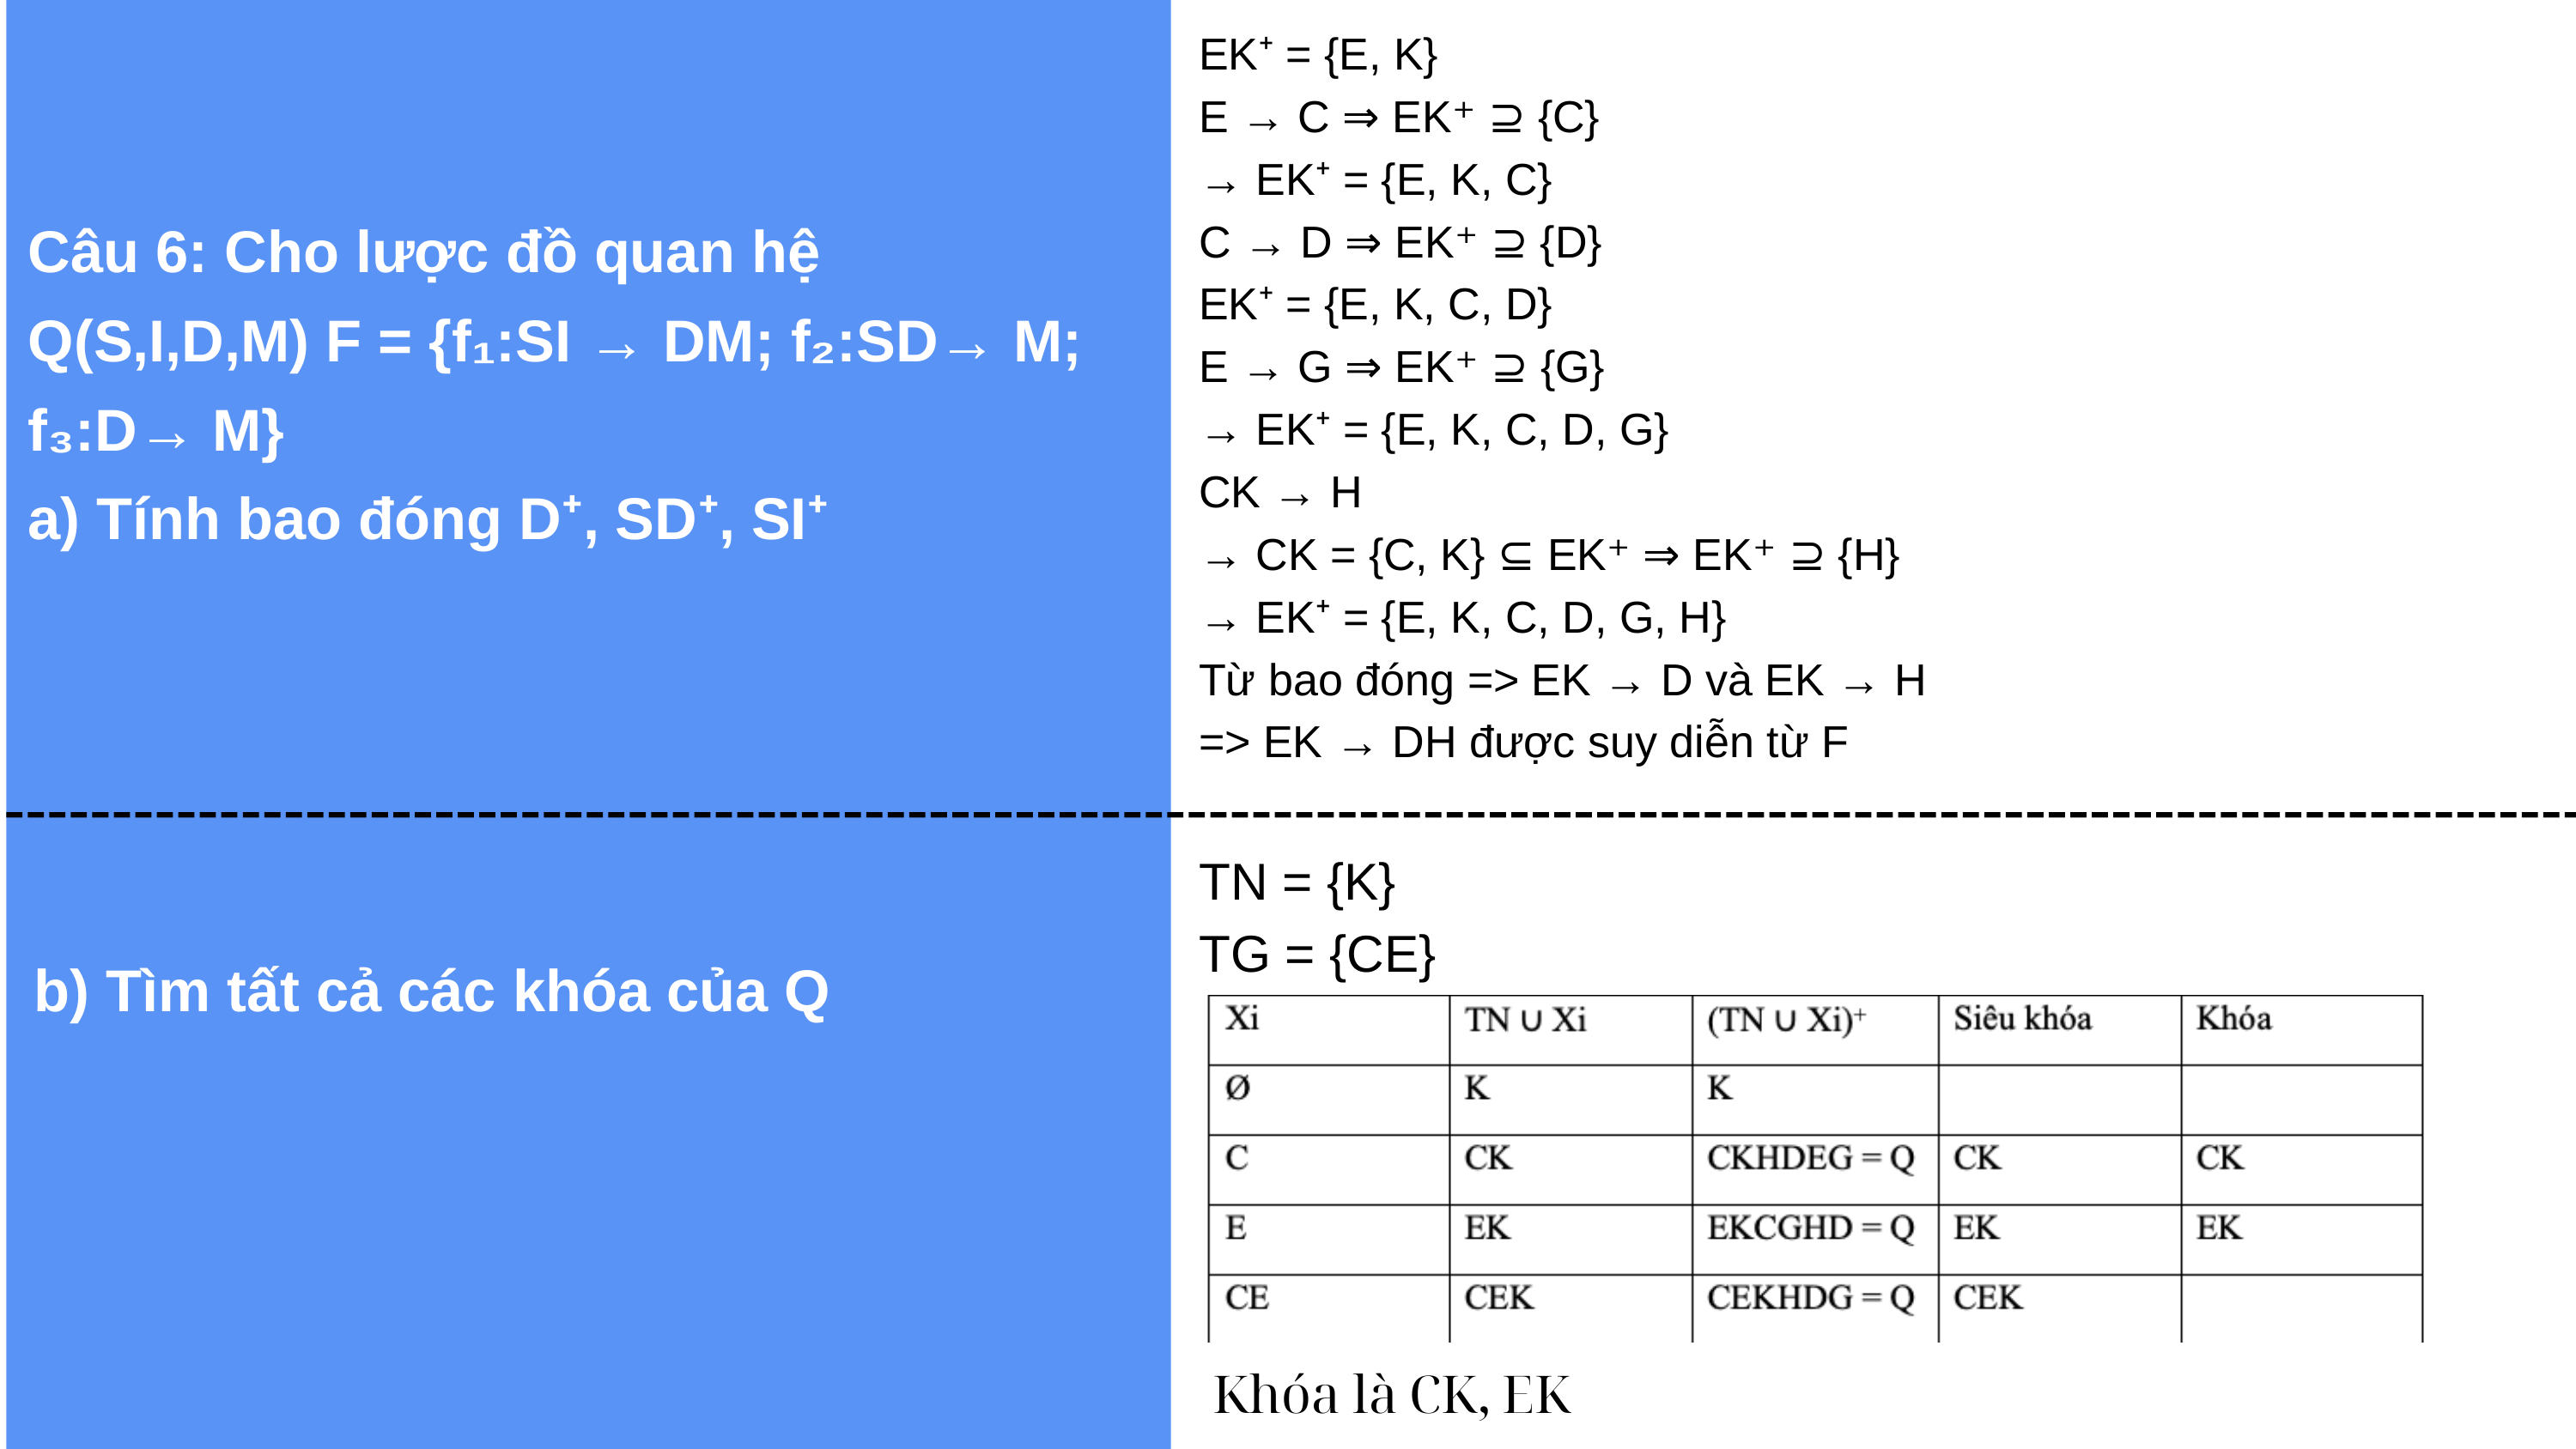

EK⁺ = {E, K}
E → C ⇒ EK⁺ ⊇ {C}
→ EK⁺ = {E, K, C}
C → D ⇒ EK⁺ ⊇ {D}
EK⁺ = {E, K, C, D}
E → G ⇒ EK⁺ ⊇ {G}
→ EK⁺ = {E, K, C, D, G}
CK → H
→ CK = {C, K} ⊆ EK⁺ ⇒ EK⁺ ⊇ {H}
→ EK⁺ = {E, K, C, D, G, H}
Từ bao đóng => EK → D và EK → H
=> EK → DH được suy diễn từ F

Câu 6: Cho lược đồ quan hệ Q(S,I,D,M) F = {f₁:SI → DM; f₂:SD→ M; f₃:D→ M}
a) Tính bao đóng D⁺, SD⁺, SI⁺

TN = {K}
TG = {CE}

b) Tìm tất cả các khóa của Q

Khóa là CK, EK